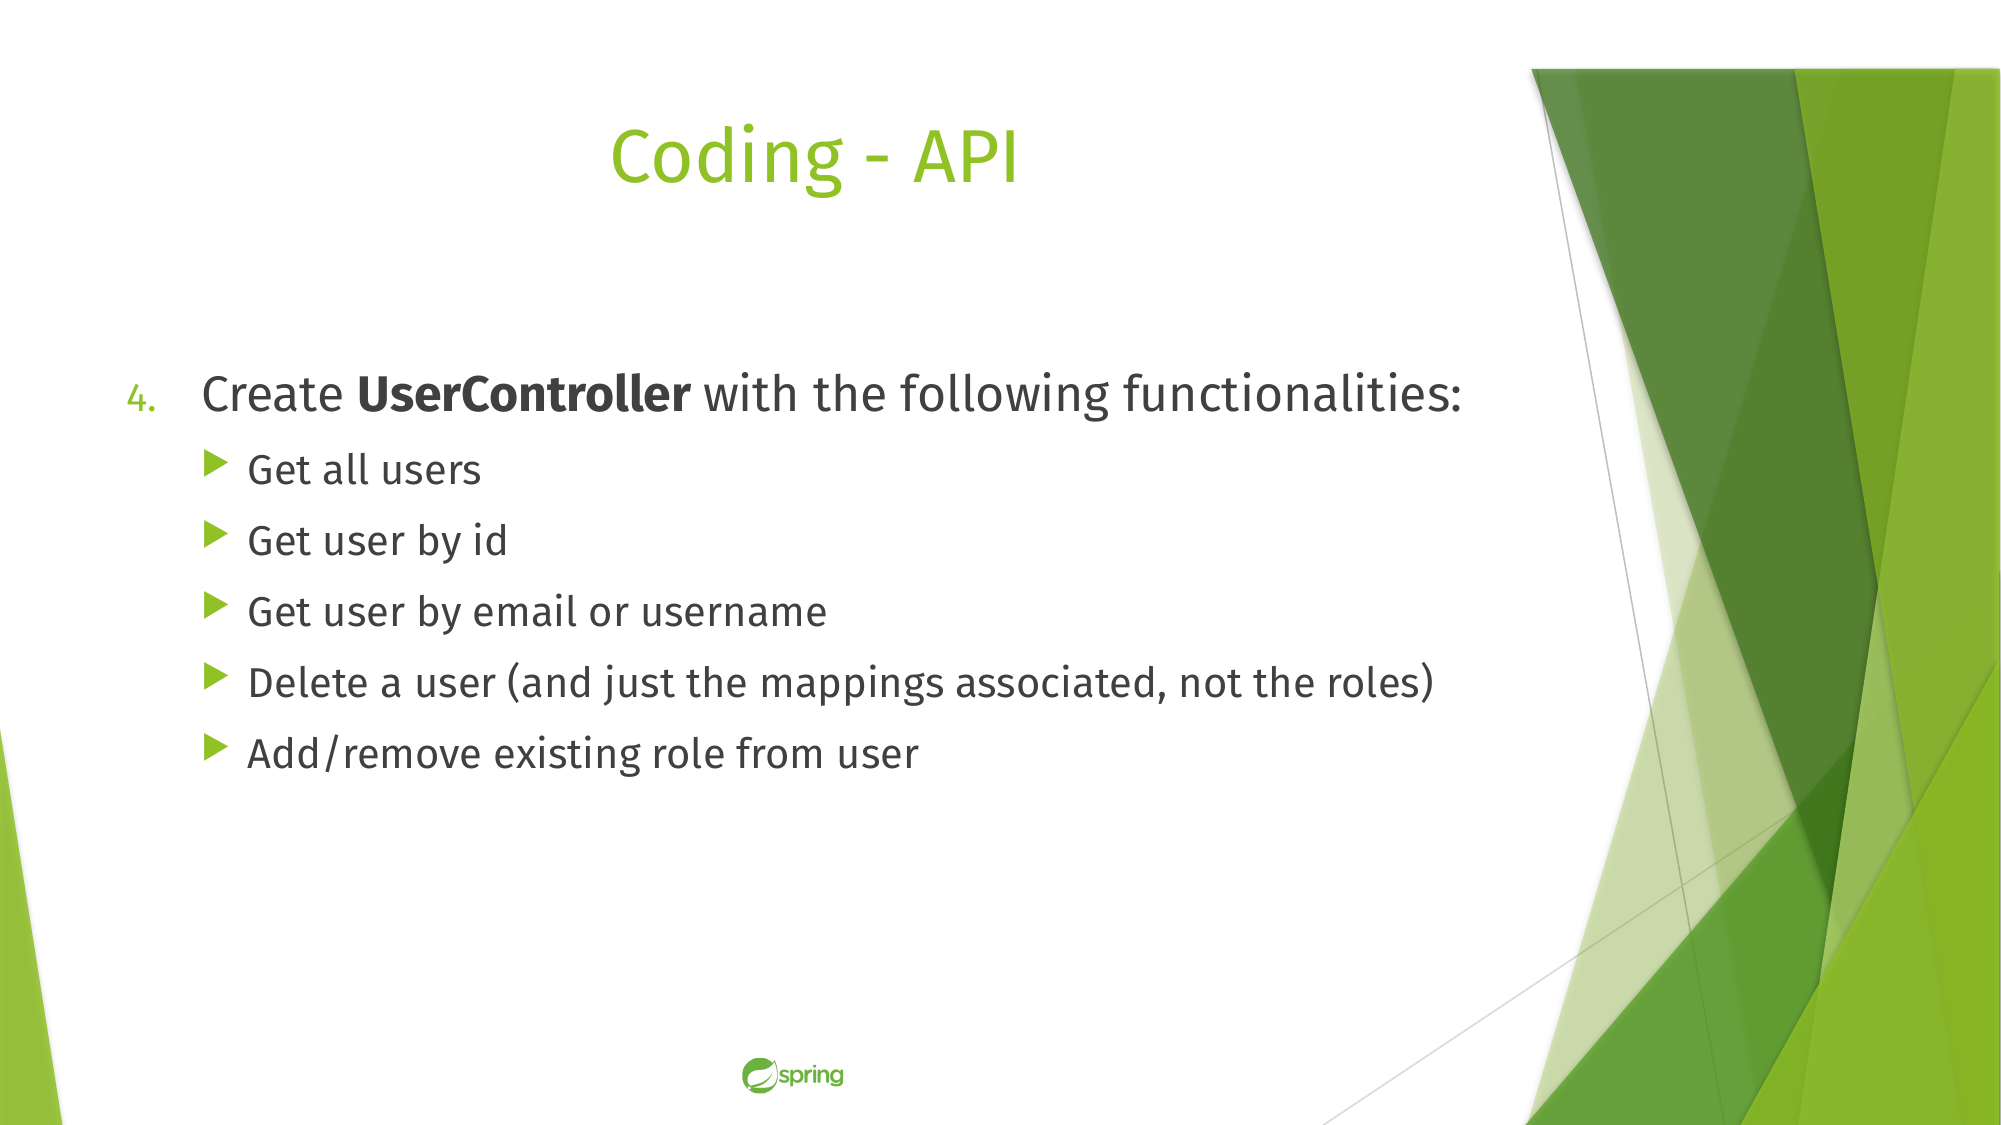

# Coding - API
Create UserController with the following functionalities:
Get all users
Get user by id
Get user by email or username
Delete a user (and just the mappings associated, not the roles)
Add/remove existing role from user